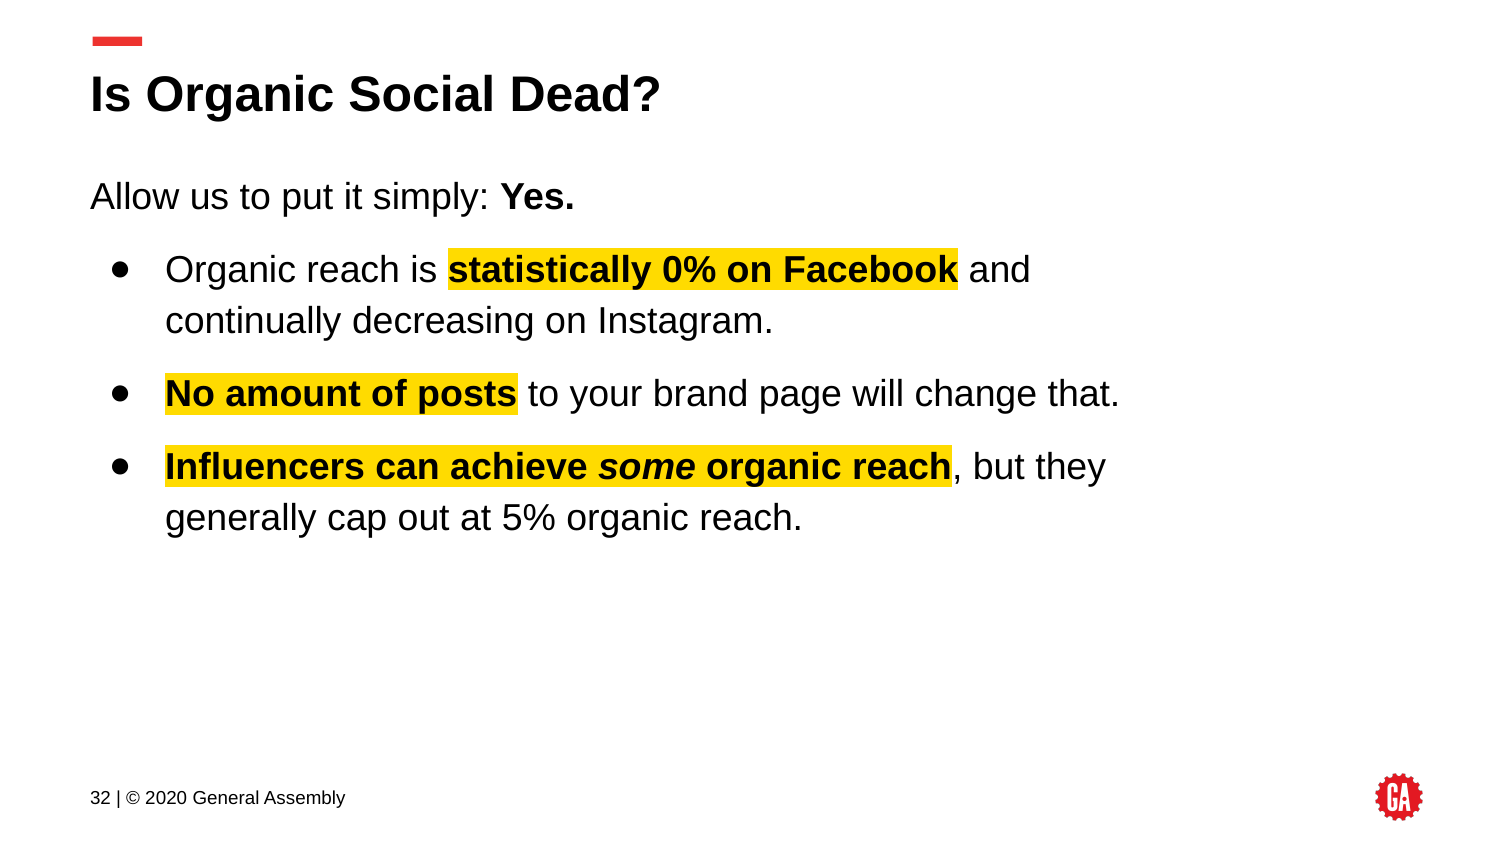

# Is Organic Social Dead?
Allow us to put it simply: Yes.
Organic reach is statistically 0% on Facebook and continually decreasing on Instagram.
No amount of posts to your brand page will change that.
Influencers can achieve some organic reach, but they generally cap out at 5% organic reach.
32 | © 2020 General Assembly